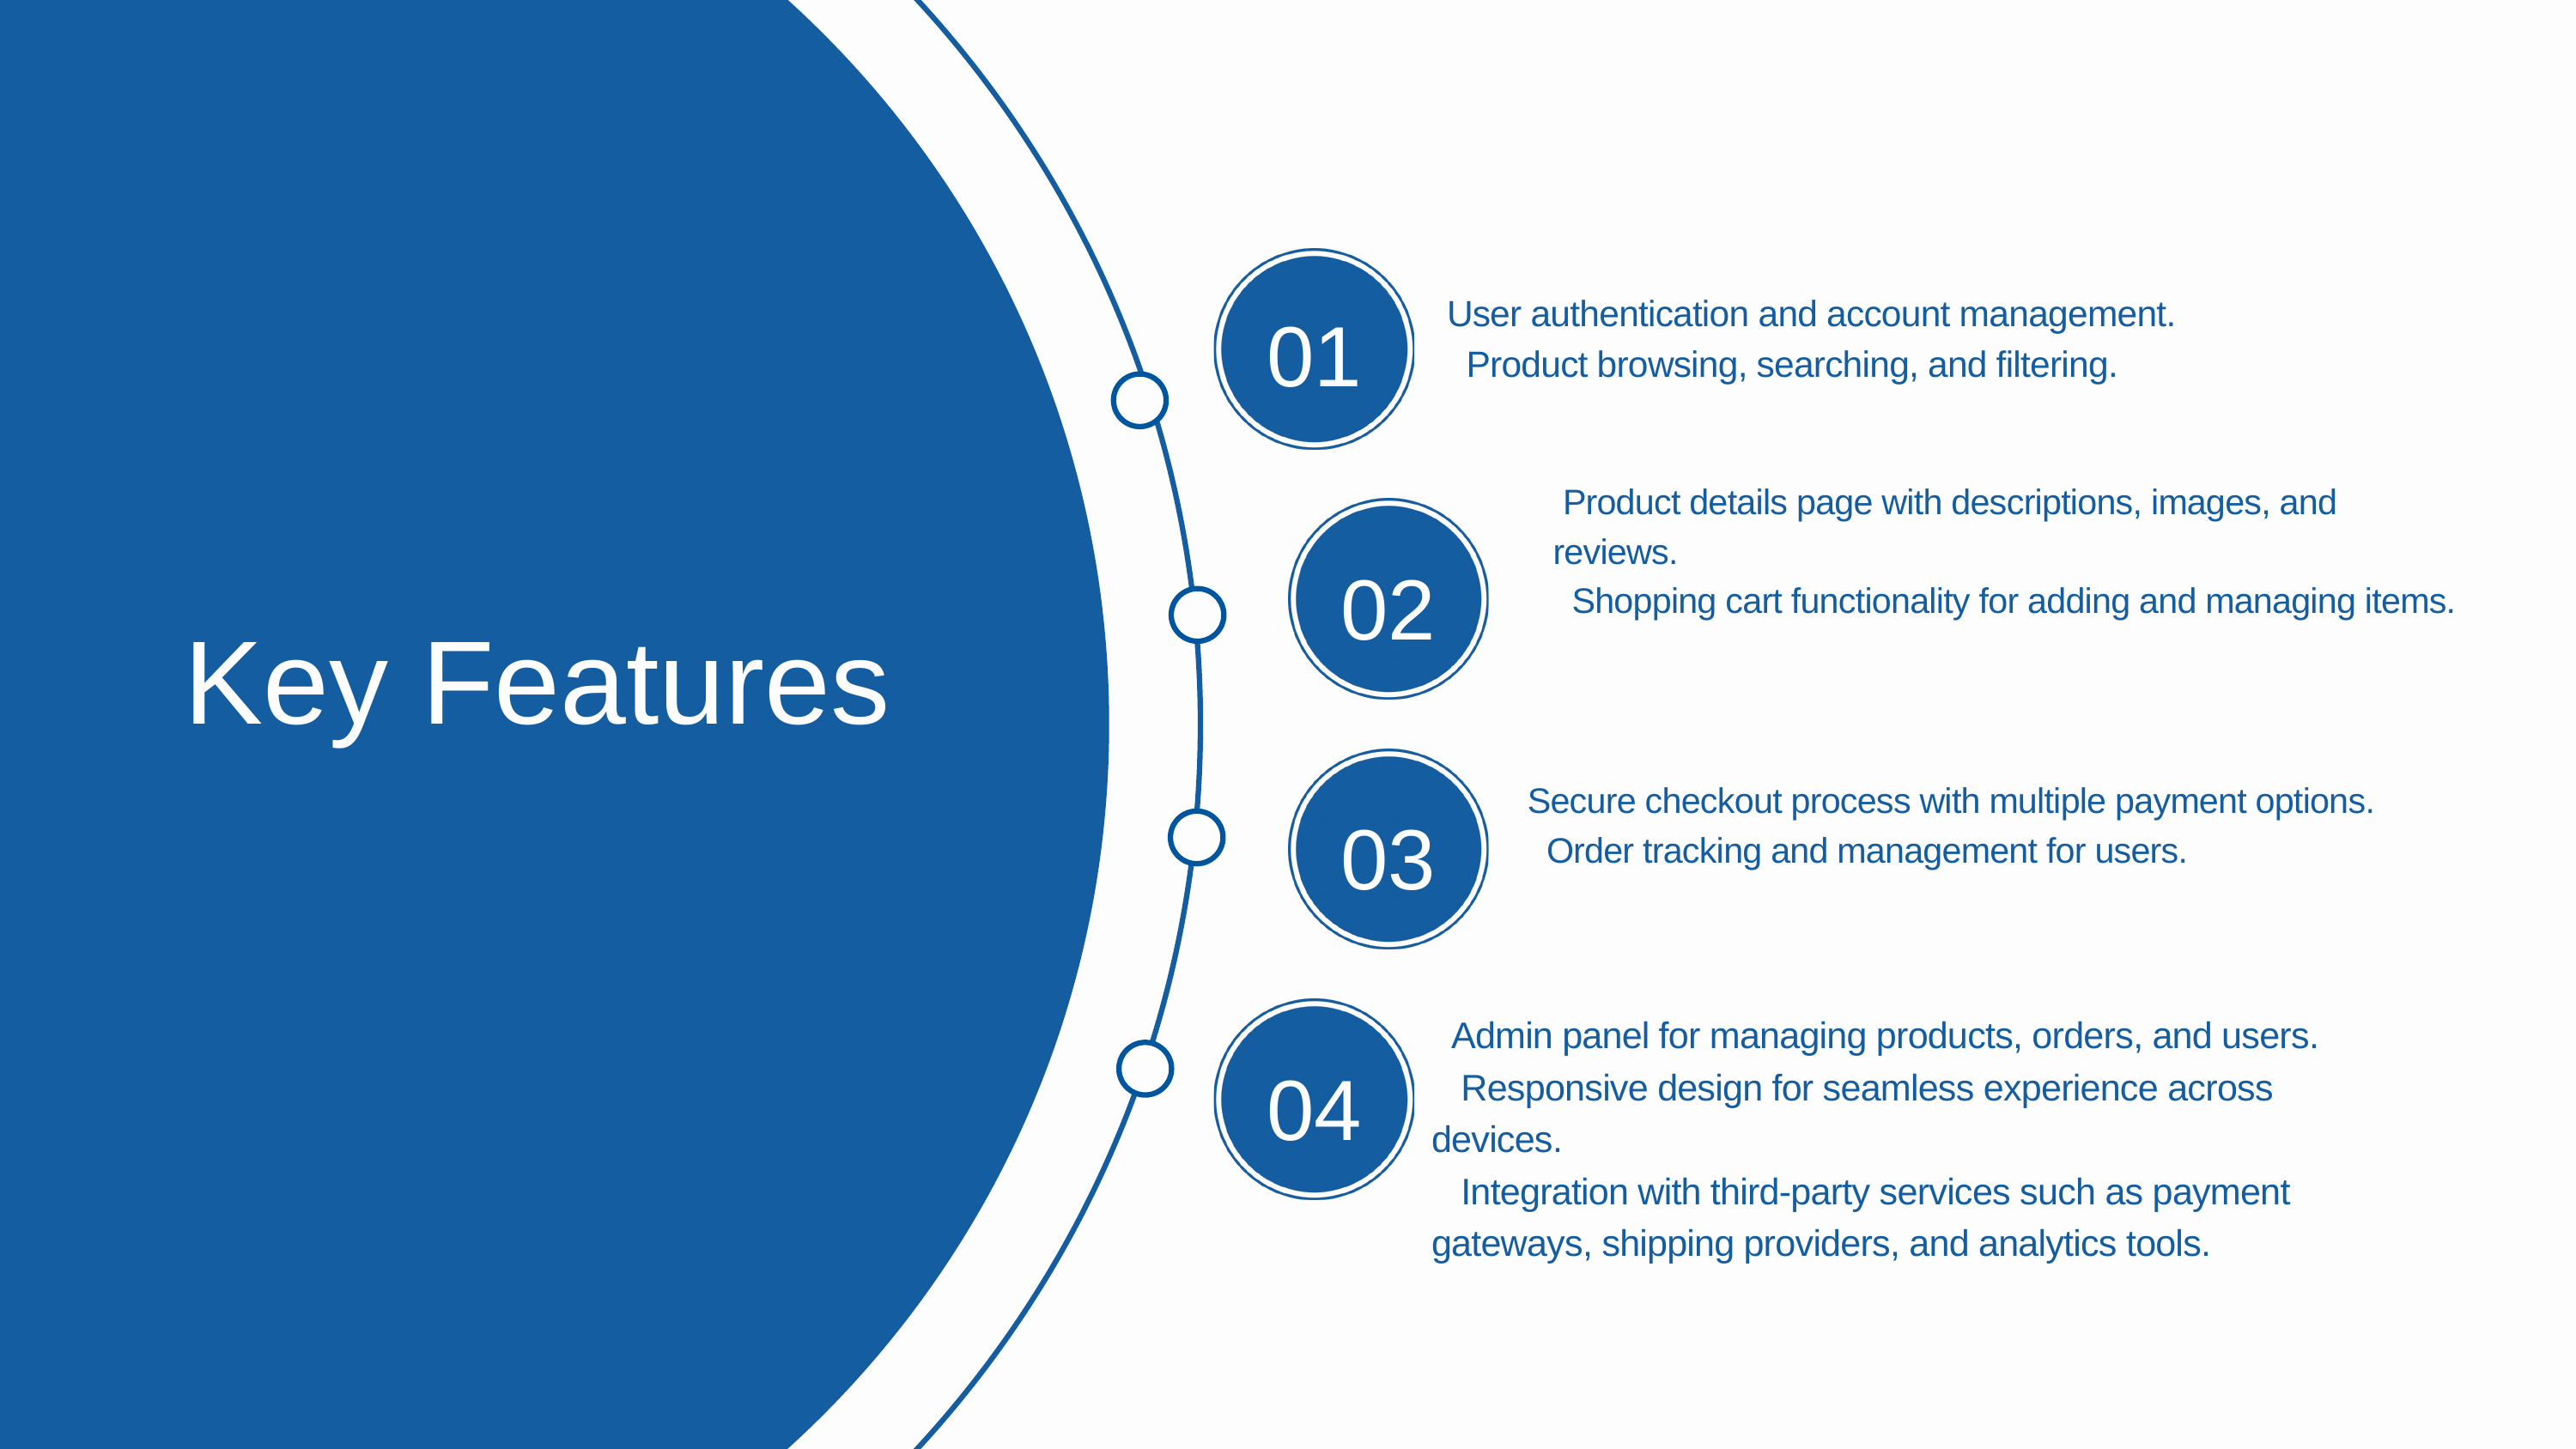

User authentication and account management.
  Product browsing, searching, and filtering.
01

 Product details page with descriptions, images, and reviews.
  Shopping cart functionality for adding and managing items.

02
Key Features

Secure checkout process with multiple payment options.
  Order tracking and management for users.
03

  Admin panel for managing products, orders, and users.
   Responsive design for seamless experience across devices.
   Integration with third-party services such as payment gateways, shipping providers, and analytics tools.
04